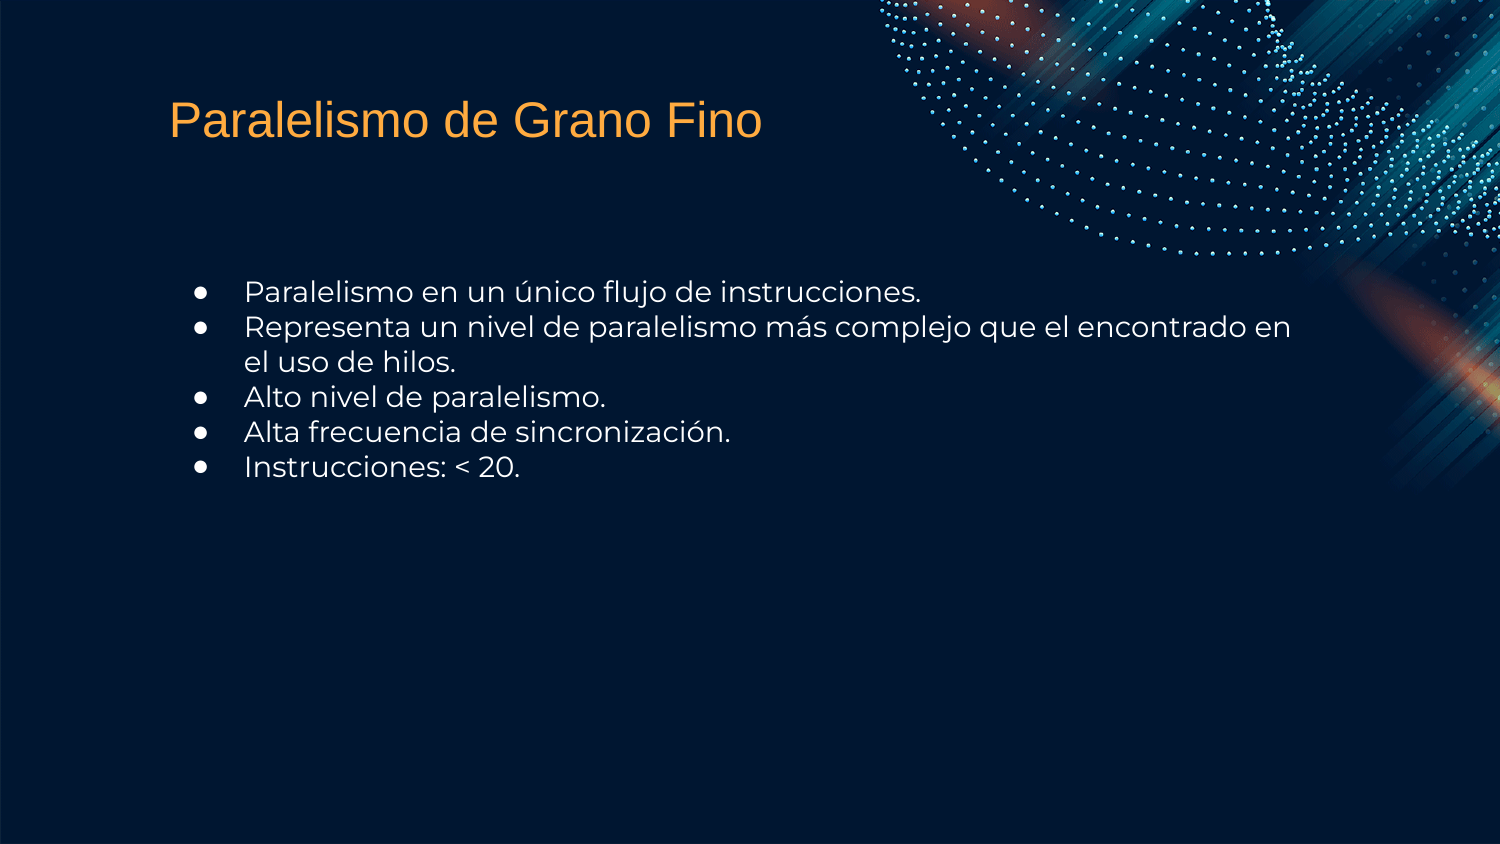

# Paralelismo de Grano Fino
Paralelismo en un único flujo de instrucciones.
Representa un nivel de paralelismo más complejo que el encontrado en el uso de hilos.
Alto nivel de paralelismo.
Alta frecuencia de sincronización.
Instrucciones: < 20.